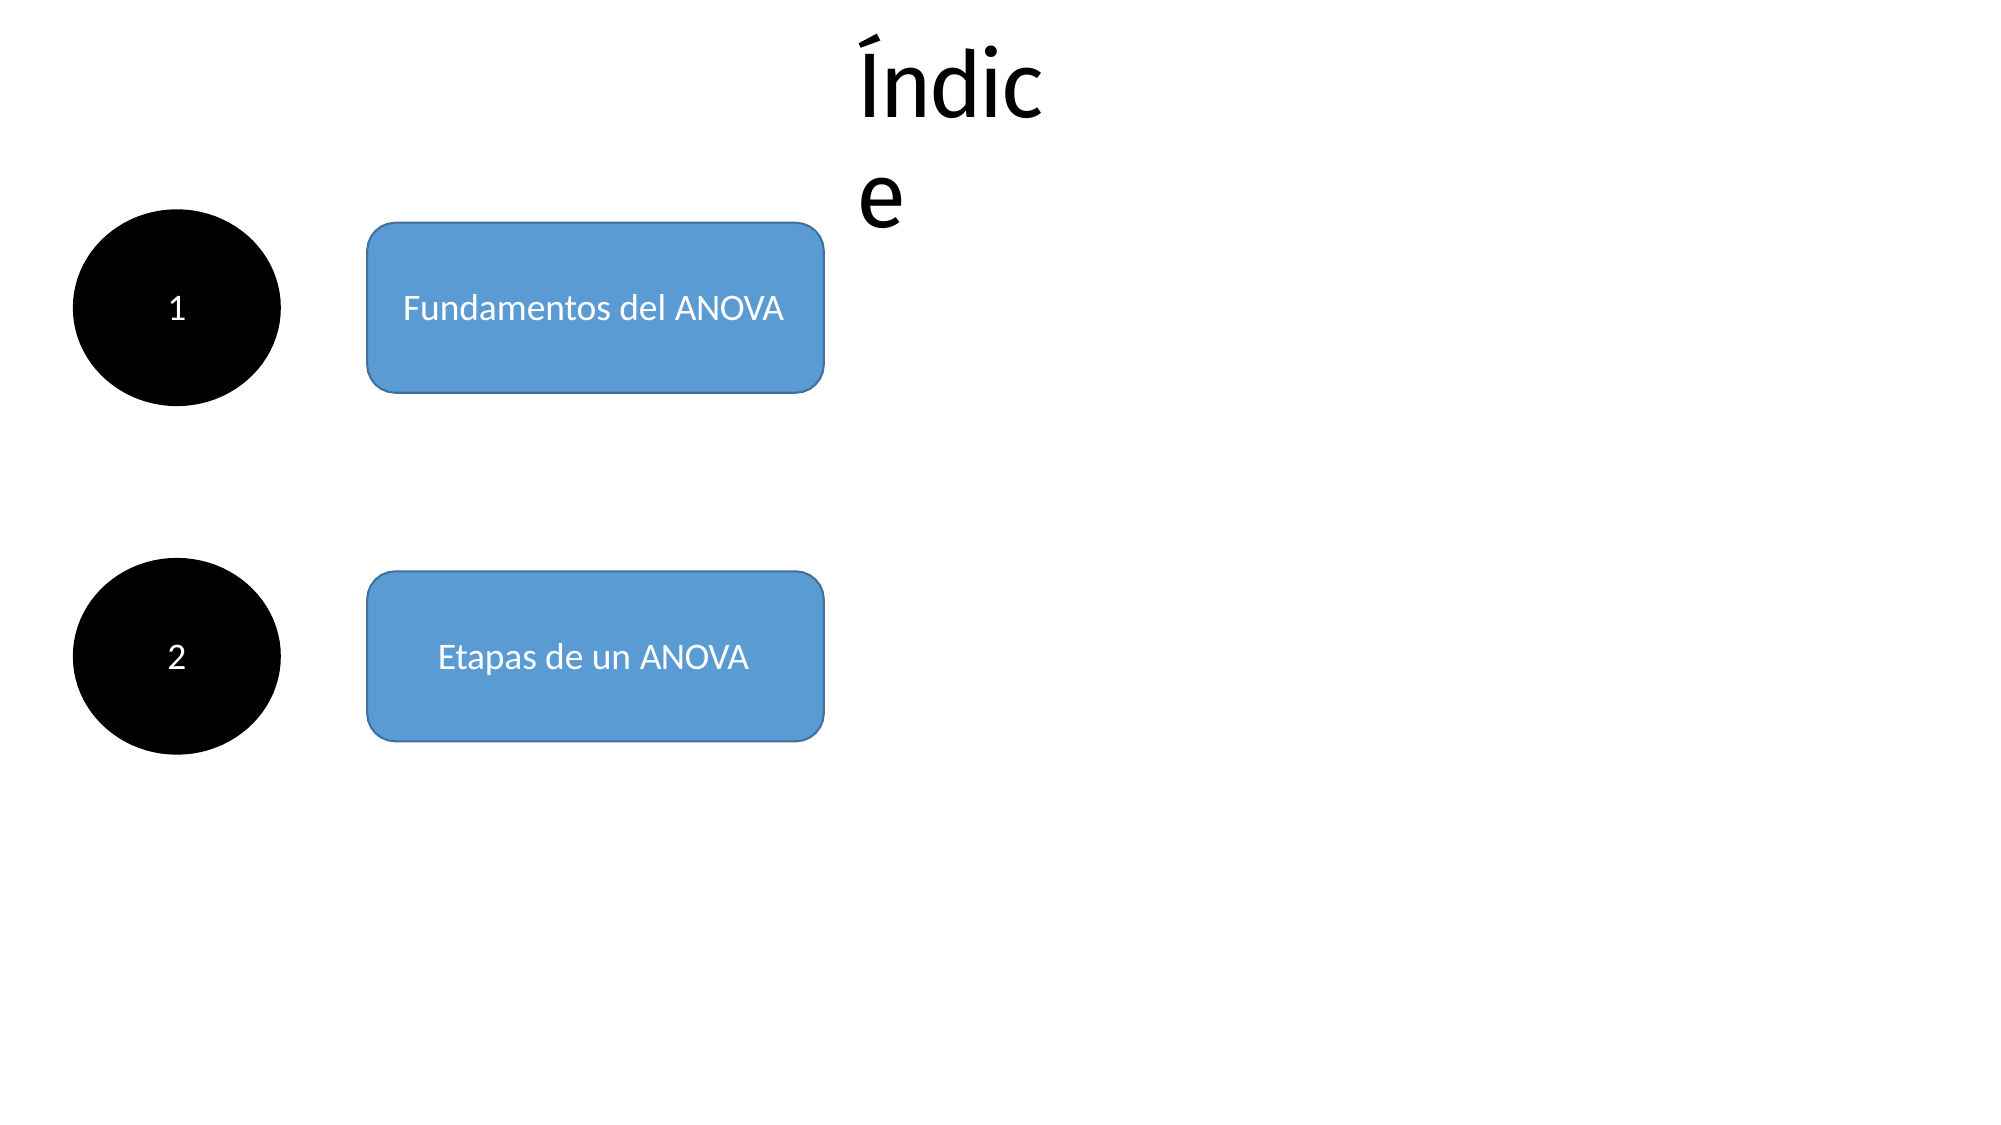

# Índice

1
Fundamentos del ANOVA

2
Etapas de un ANOVA